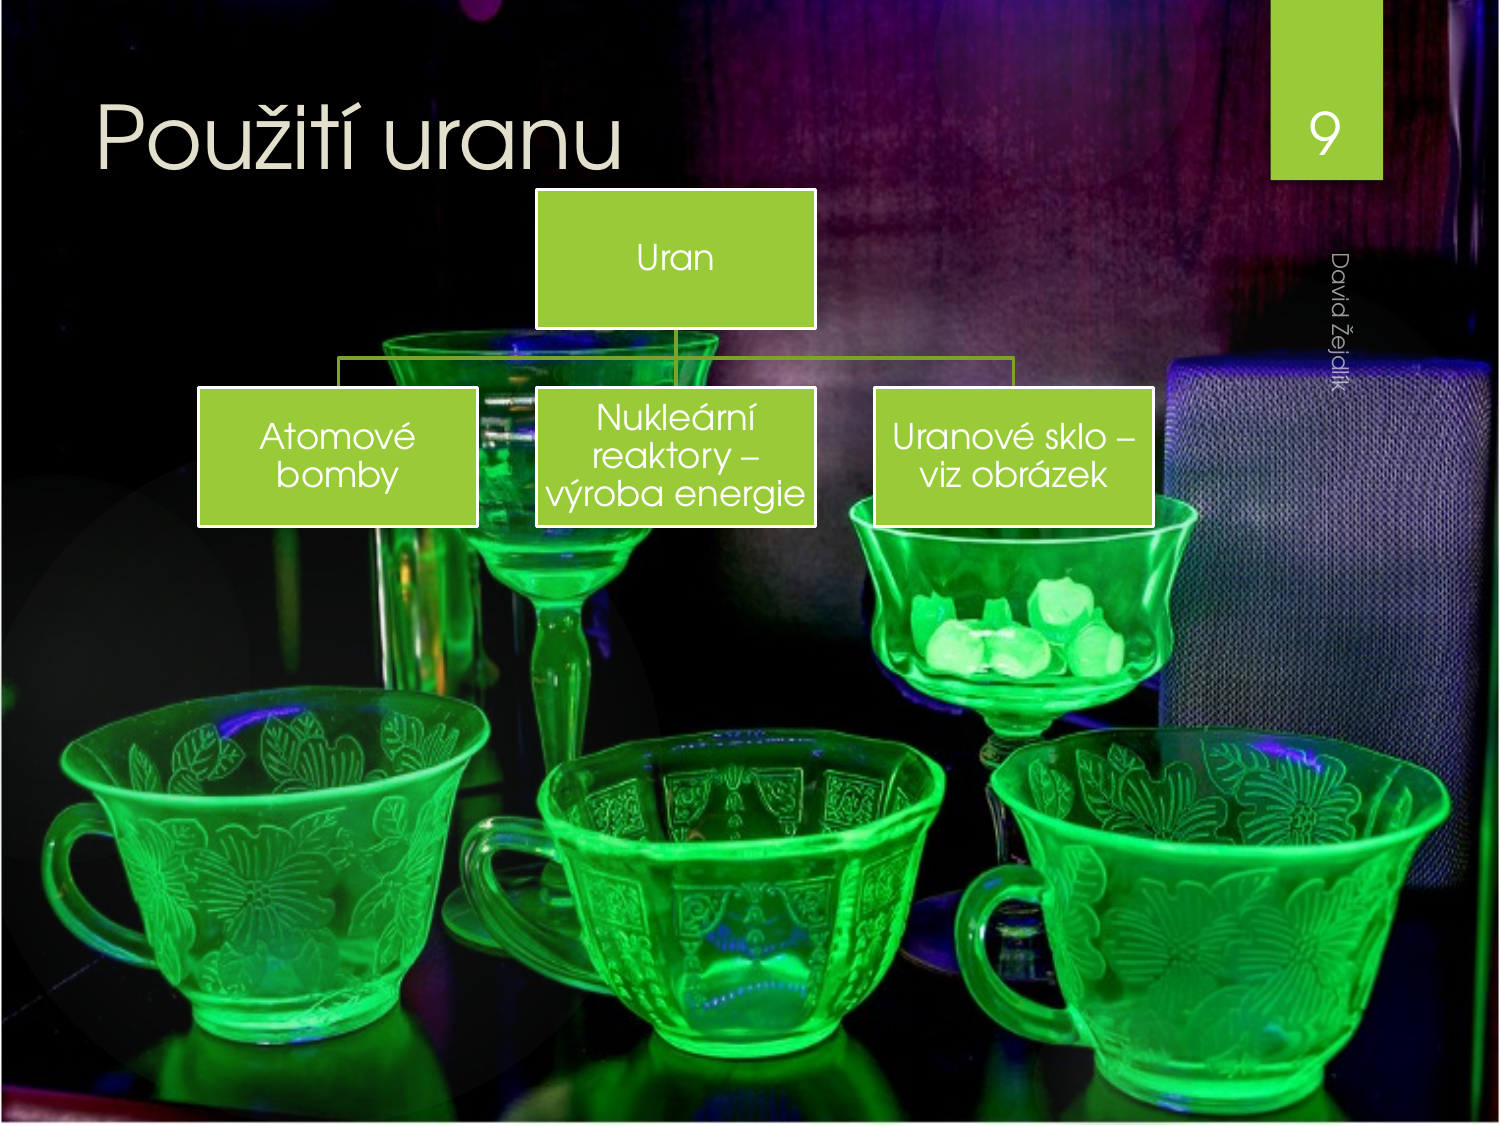

9
# Použití uranu
Uran
Atomové bomby
Nukleární reaktory – výroba energie
Uranové sklo – viz obrázek
David Žejdlík